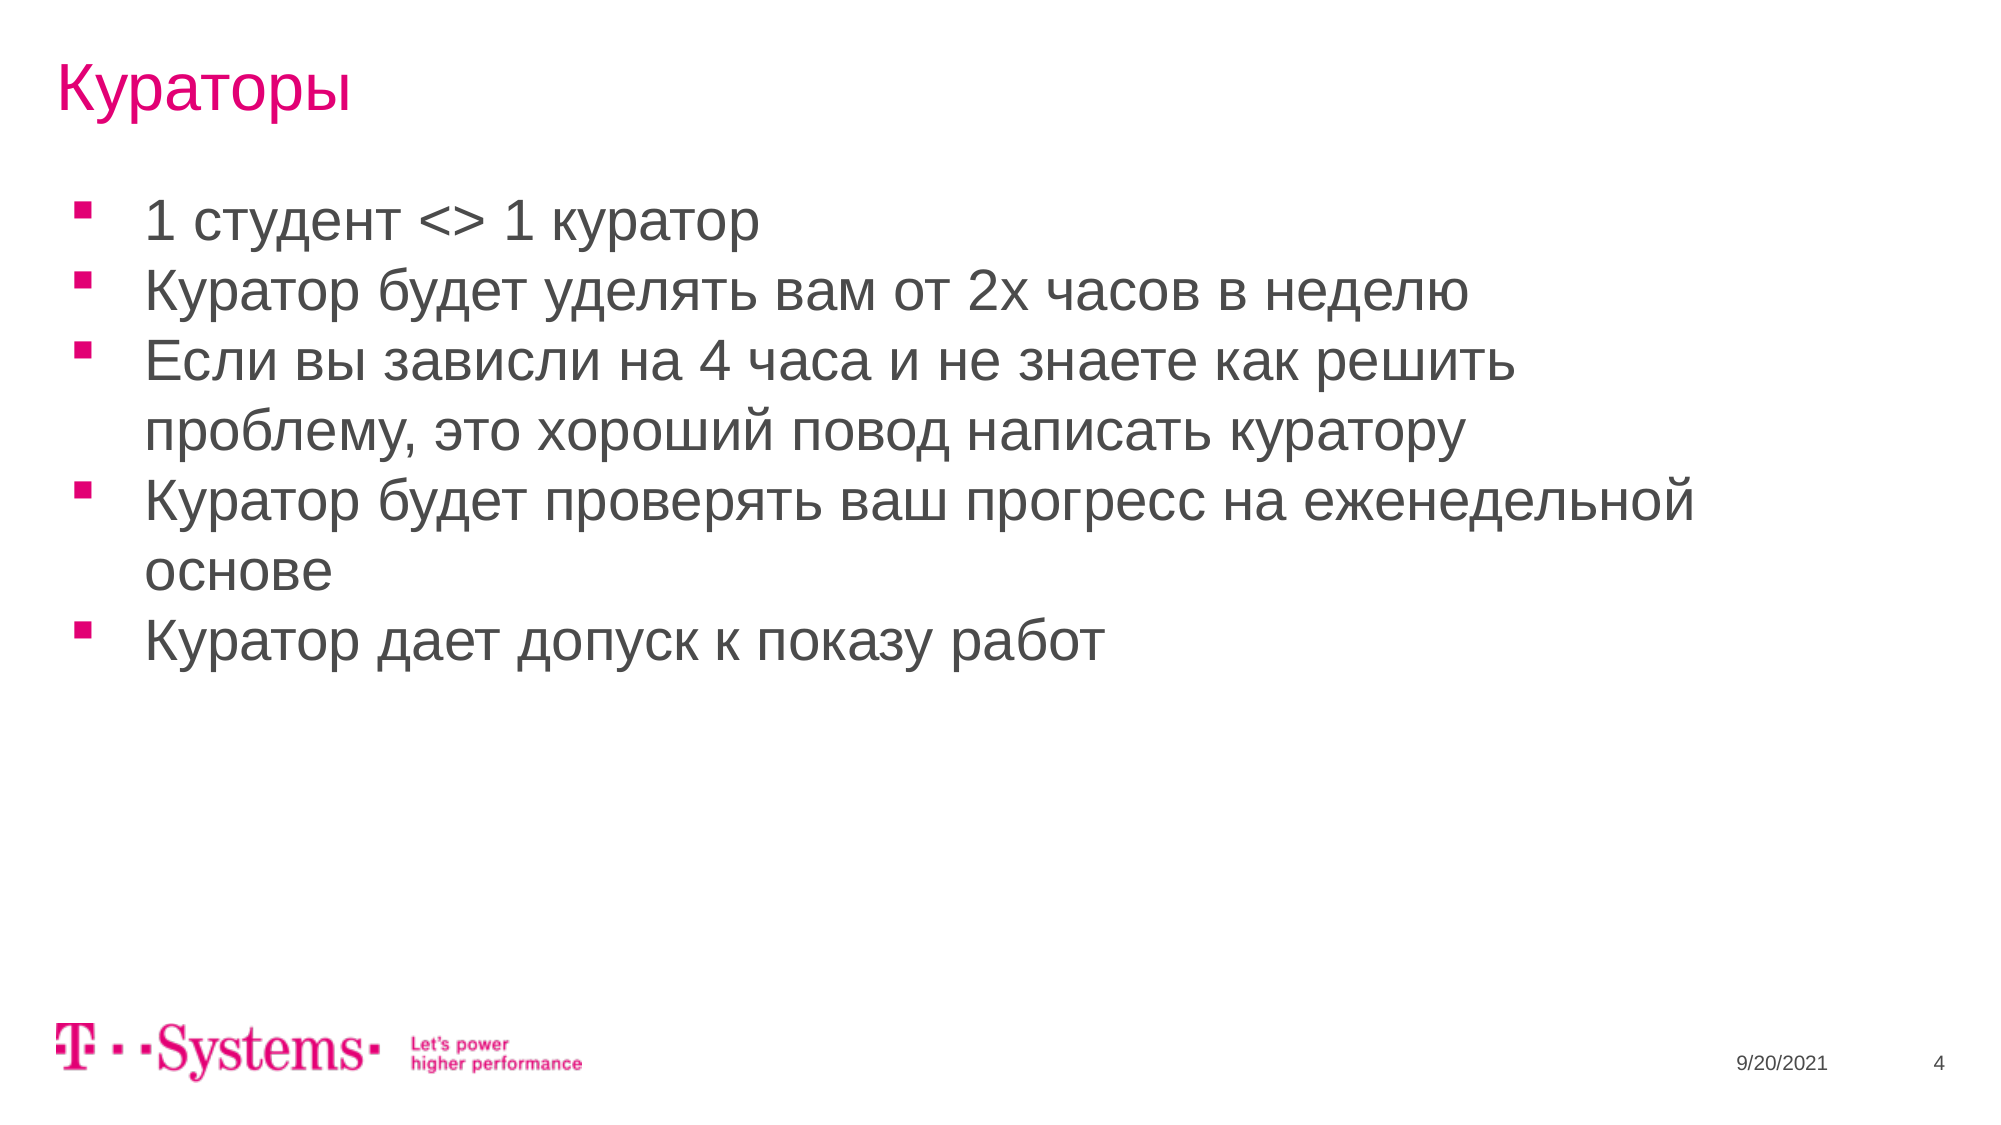

# Кураторы
1 студент <> 1 куратор
Куратор будет уделять вам от 2х часов в неделю
Если вы зависли на 4 часа и не знаете как решить проблему, это хороший повод написать куратору
Куратор будет проверять ваш прогресс на еженедельной основе
Куратор дает допуск к показу работ
9/20/2021
4